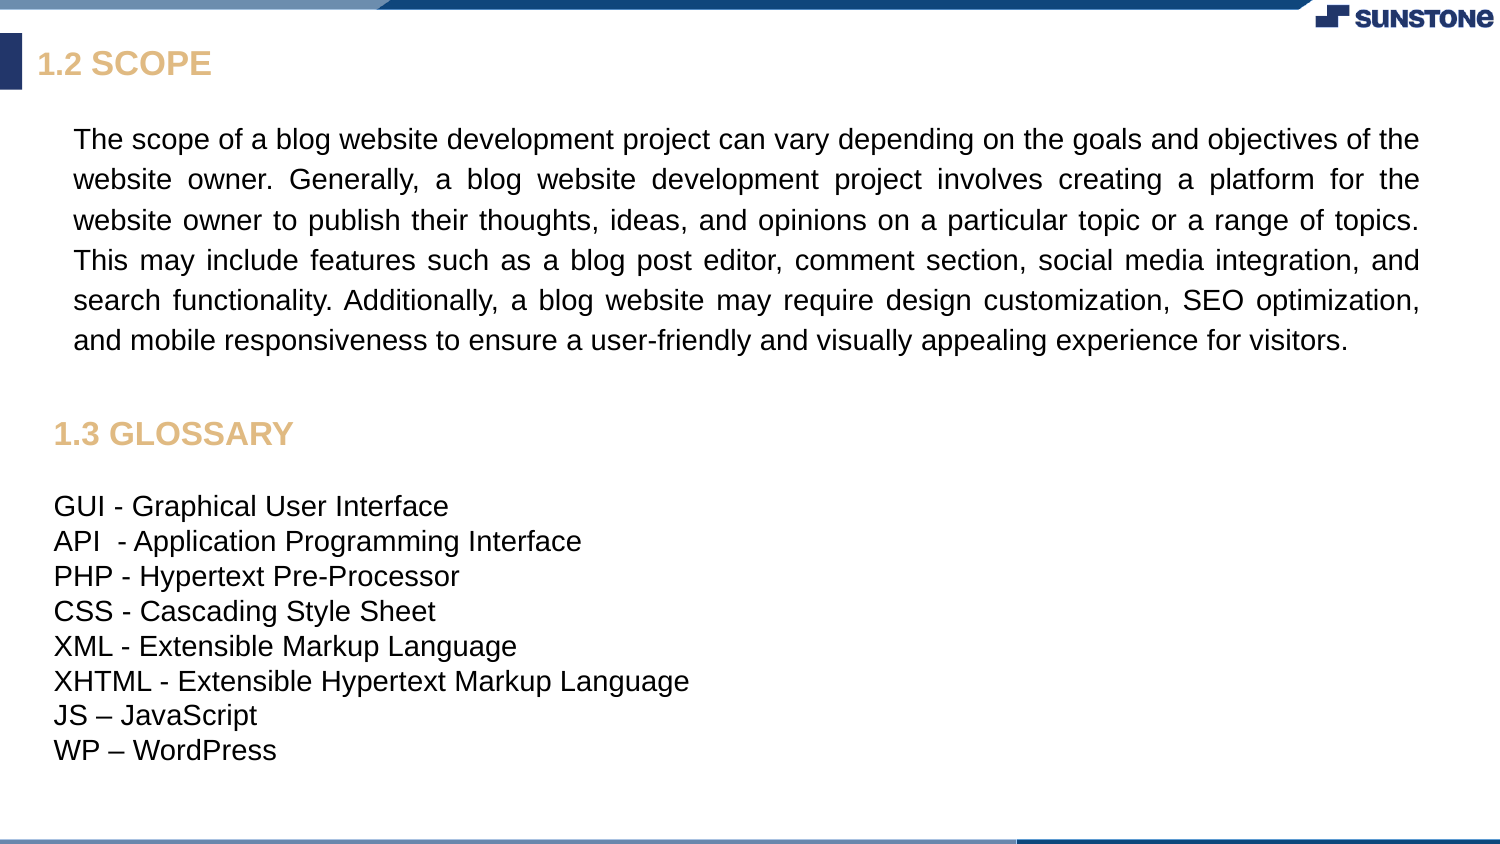

# 1.2 SCOPE
The scope of a blog website development project can vary depending on the goals and objectives of the website owner. Generally, a blog website development project involves creating a platform for the website owner to publish their thoughts, ideas, and opinions on a particular topic or a range of topics. This may include features such as a blog post editor, comment section, social media integration, and search functionality. Additionally, a blog website may require design customization, SEO optimization, and mobile responsiveness to ensure a user-friendly and visually appealing experience for visitors.
1.3 GLOSSARY

GUI - Graphical User Interface
API  - Application Programming Interface
PHP - Hypertext Pre-Processor
CSS - Cascading Style Sheet
XML - Extensible Markup Language
XHTML - Extensible Hypertext Markup Language
JS – JavaScript
WP – WordPress